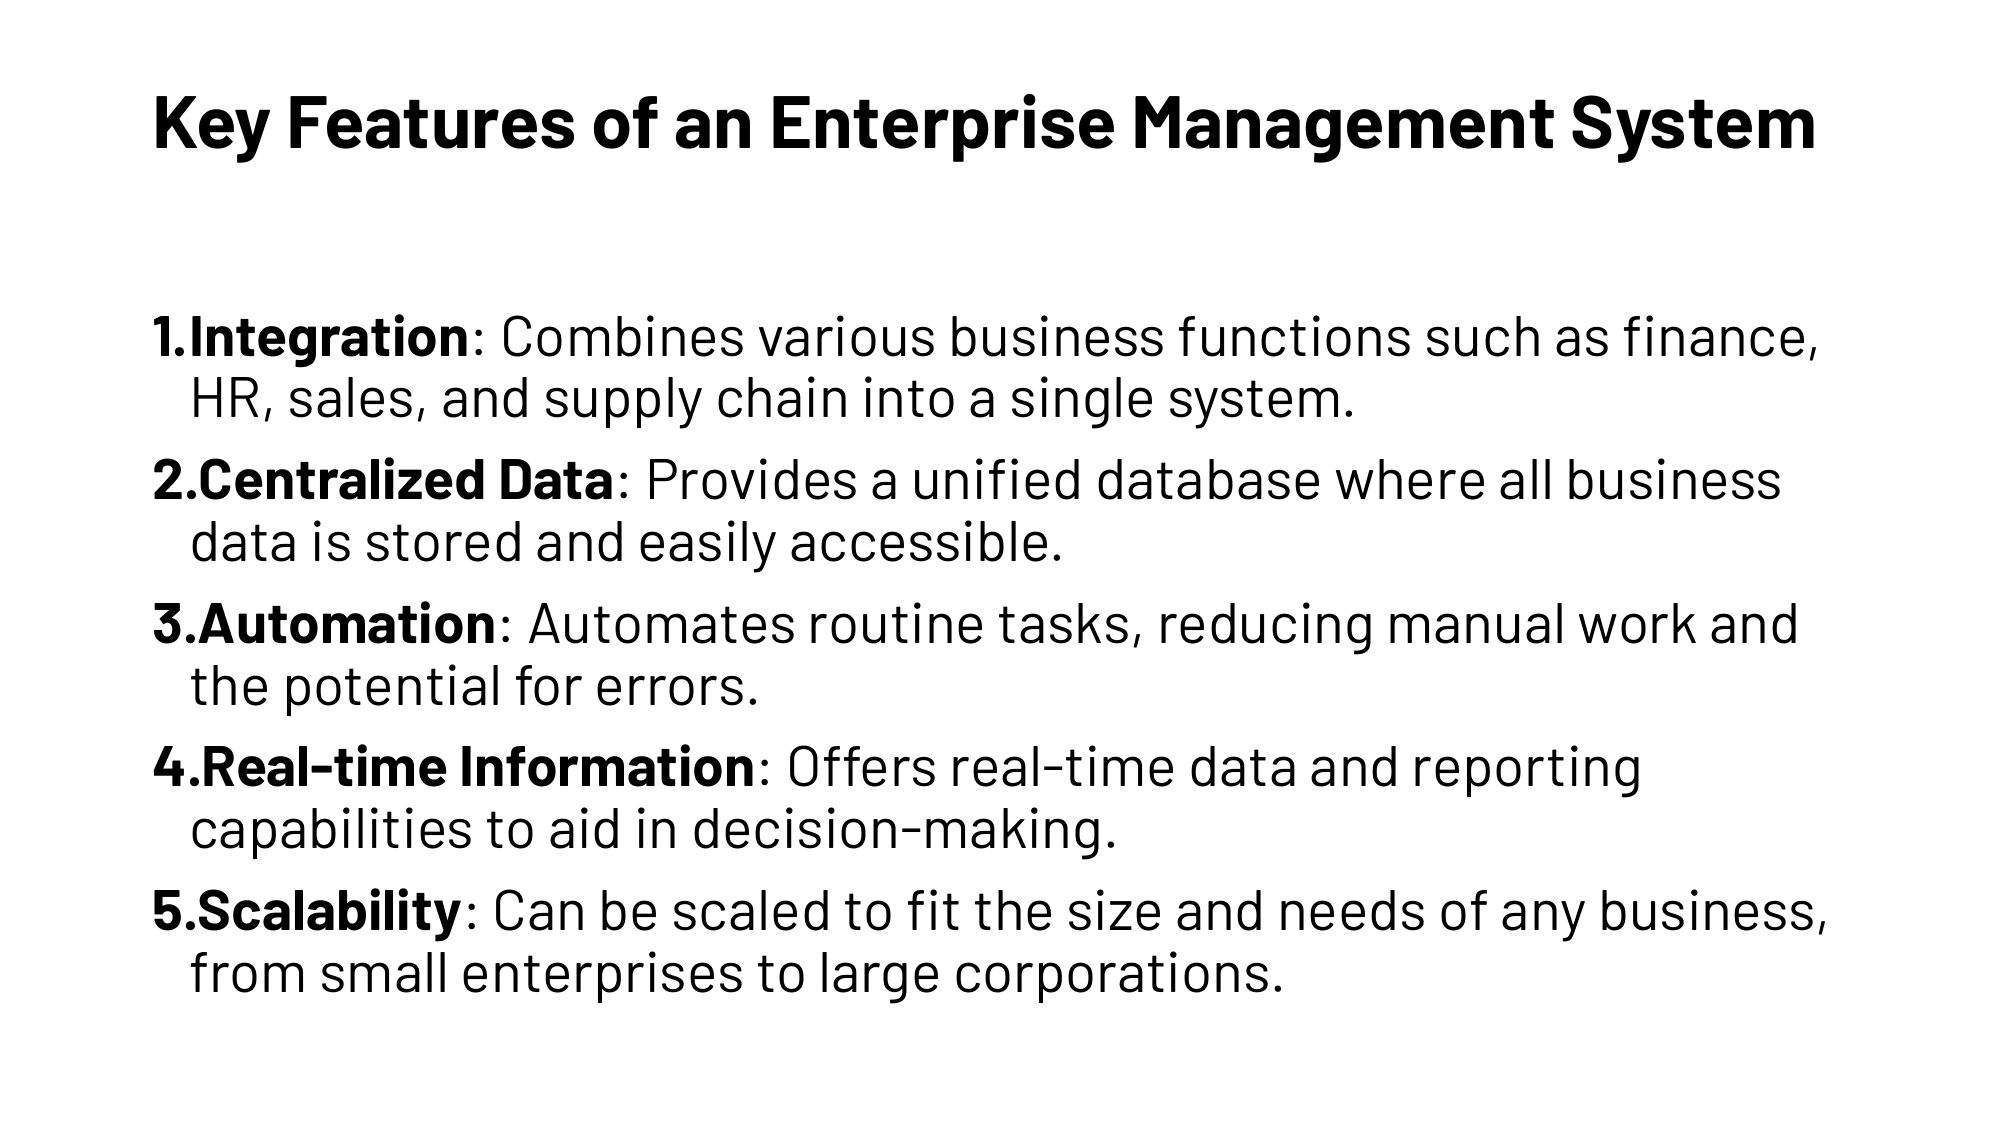

# Key Features of an Enterprise Management System
Integration: Combines various business functions such as finance, HR, sales, and supply chain into a single system.
Centralized Data: Provides a unified database where all business data is stored and easily accessible.
Automation: Automates routine tasks, reducing manual work and the potential for errors.
Real-time Information: Offers real-time data and reporting capabilities to aid in decision-making.
Scalability: Can be scaled to fit the size and needs of any business, from small enterprises to large corporations.